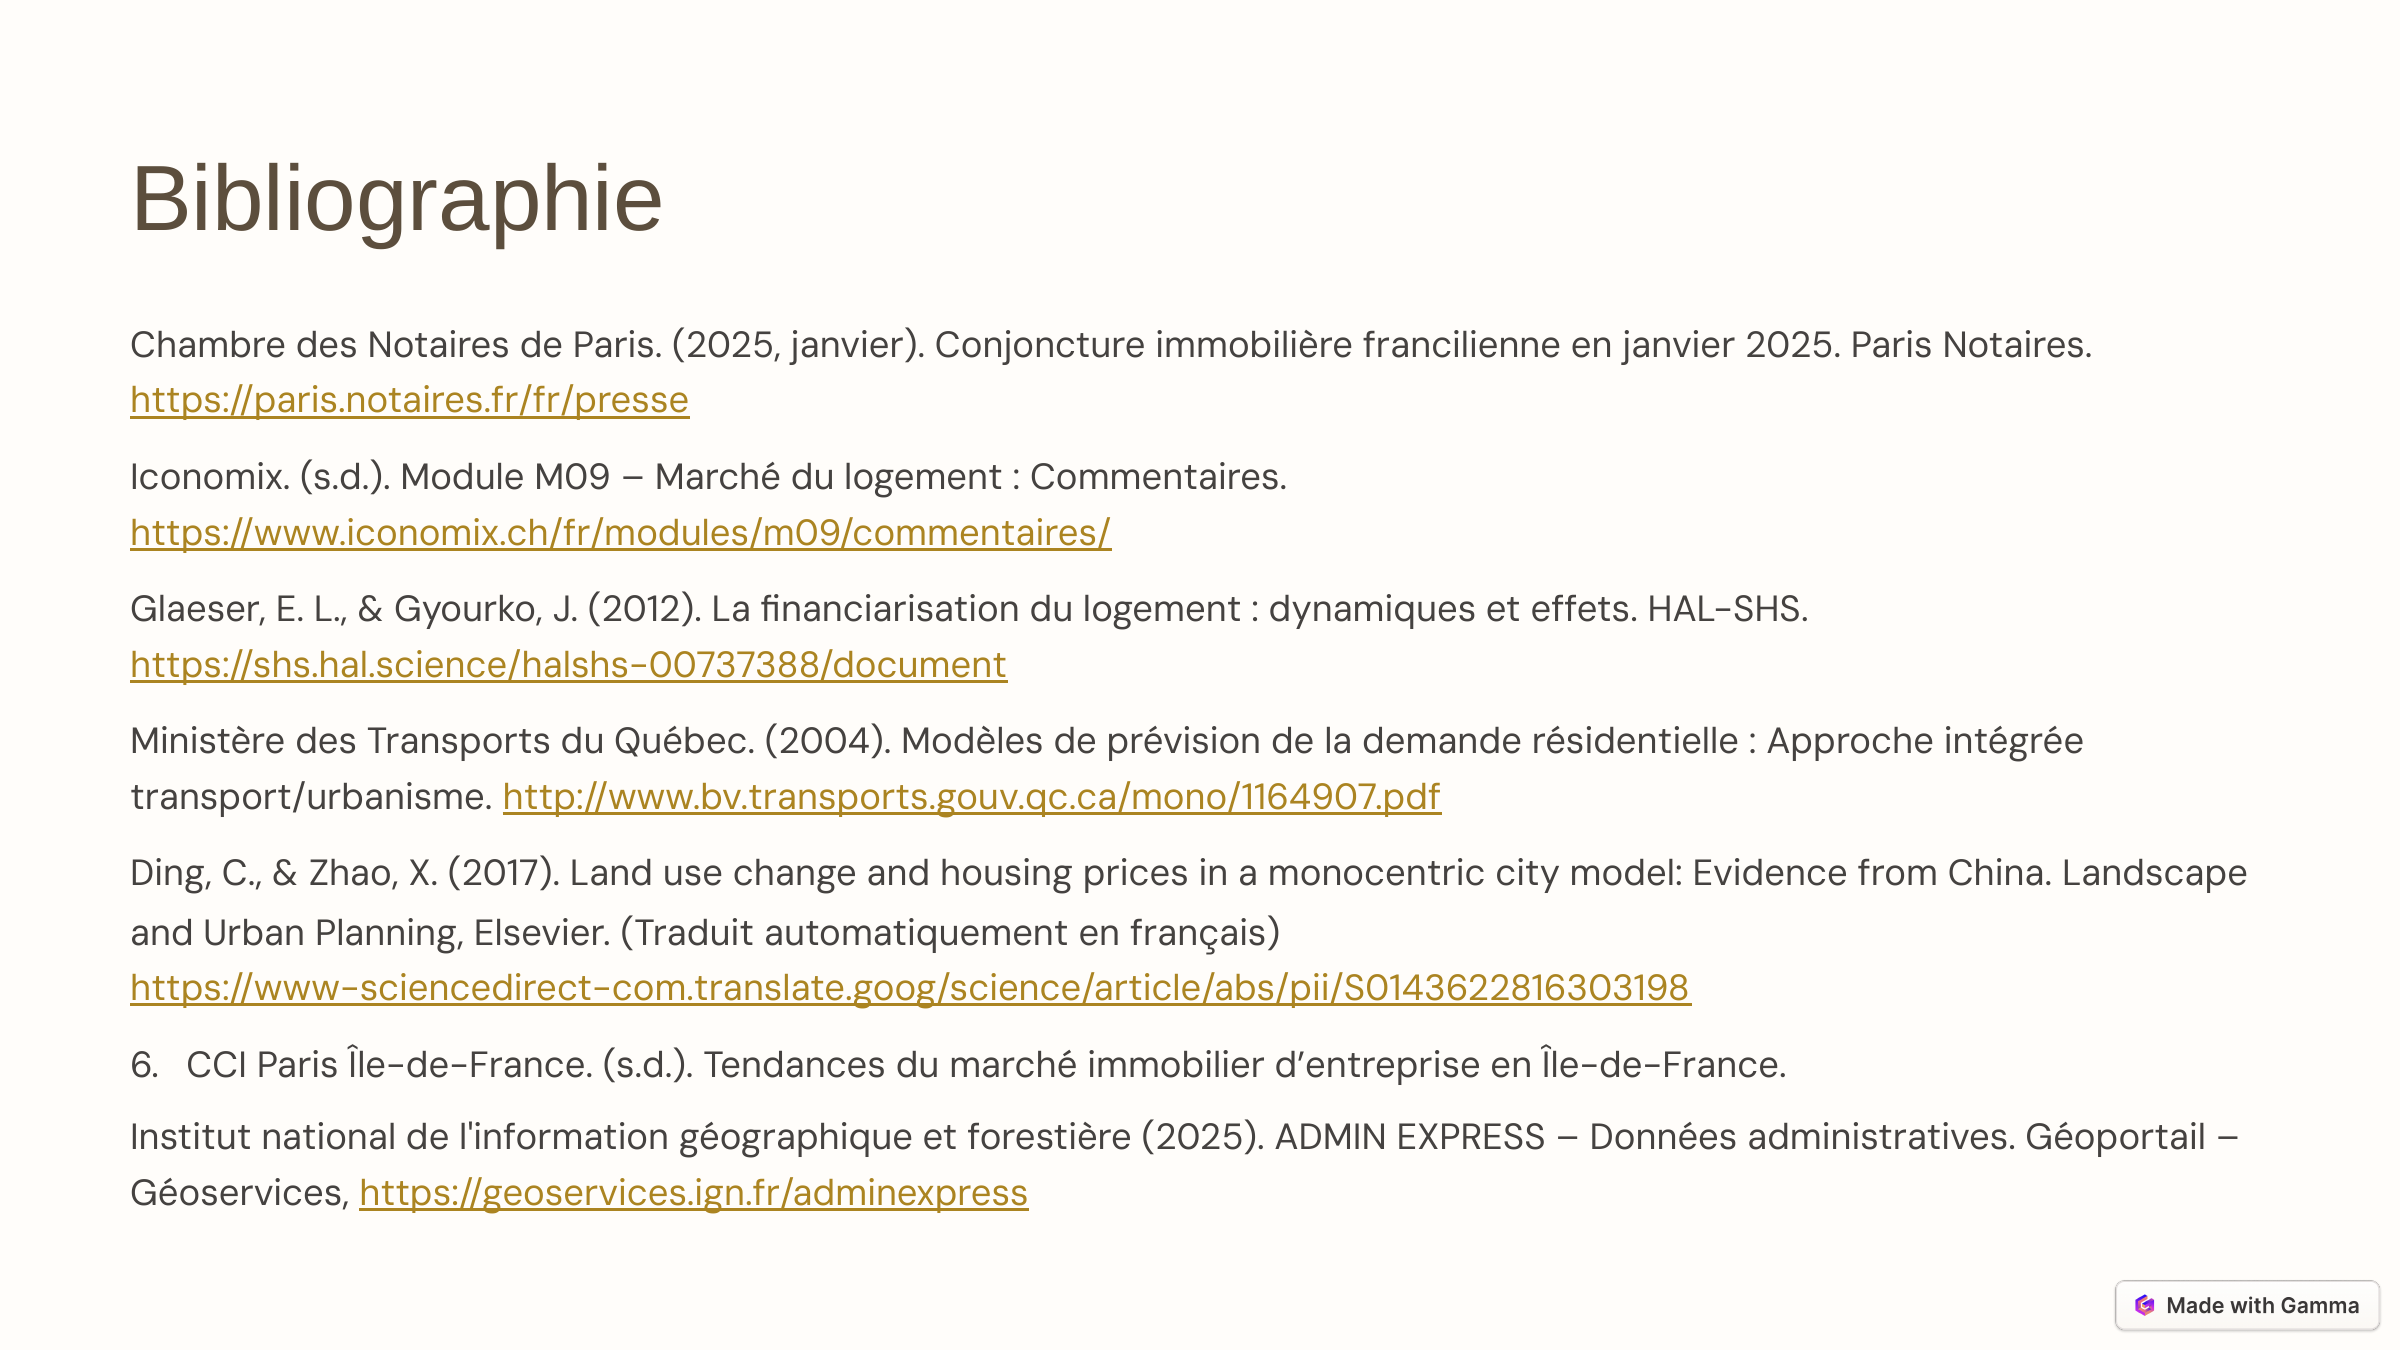

Bibliographie
Chambre des Notaires de Paris. (2025, janvier). Conjoncture immobilière francilienne en janvier 2025. Paris Notaires. https://paris.notaires.fr/fr/presse
Iconomix. (s.d.). Module M09 – Marché du logement : Commentaires. https://www.iconomix.ch/fr/modules/m09/commentaires/
Glaeser, E. L., & Gyourko, J. (2012). La financiarisation du logement : dynamiques et effets. HAL-SHS. https://shs.hal.science/halshs-00737388/document
Ministère des Transports du Québec. (2004). Modèles de prévision de la demande résidentielle : Approche intégrée transport/urbanisme. http://www.bv.transports.gouv.qc.ca/mono/1164907.pdf
Ding, C., & Zhao, X. (2017). Land use change and housing prices in a monocentric city model: Evidence from China. Landscape and Urban Planning, Elsevier. (Traduit automatiquement en français) https://www-sciencedirect-com.translate.goog/science/article/abs/pii/S0143622816303198
CCI Paris Île-de-France. (s.d.). Tendances du marché immobilier d’entreprise en Île-de-France.
Institut national de l'information géographique et forestière (2025). ADMIN EXPRESS – Données administratives. Géoportail – Géoservices, https://geoservices.ign.fr/adminexpress